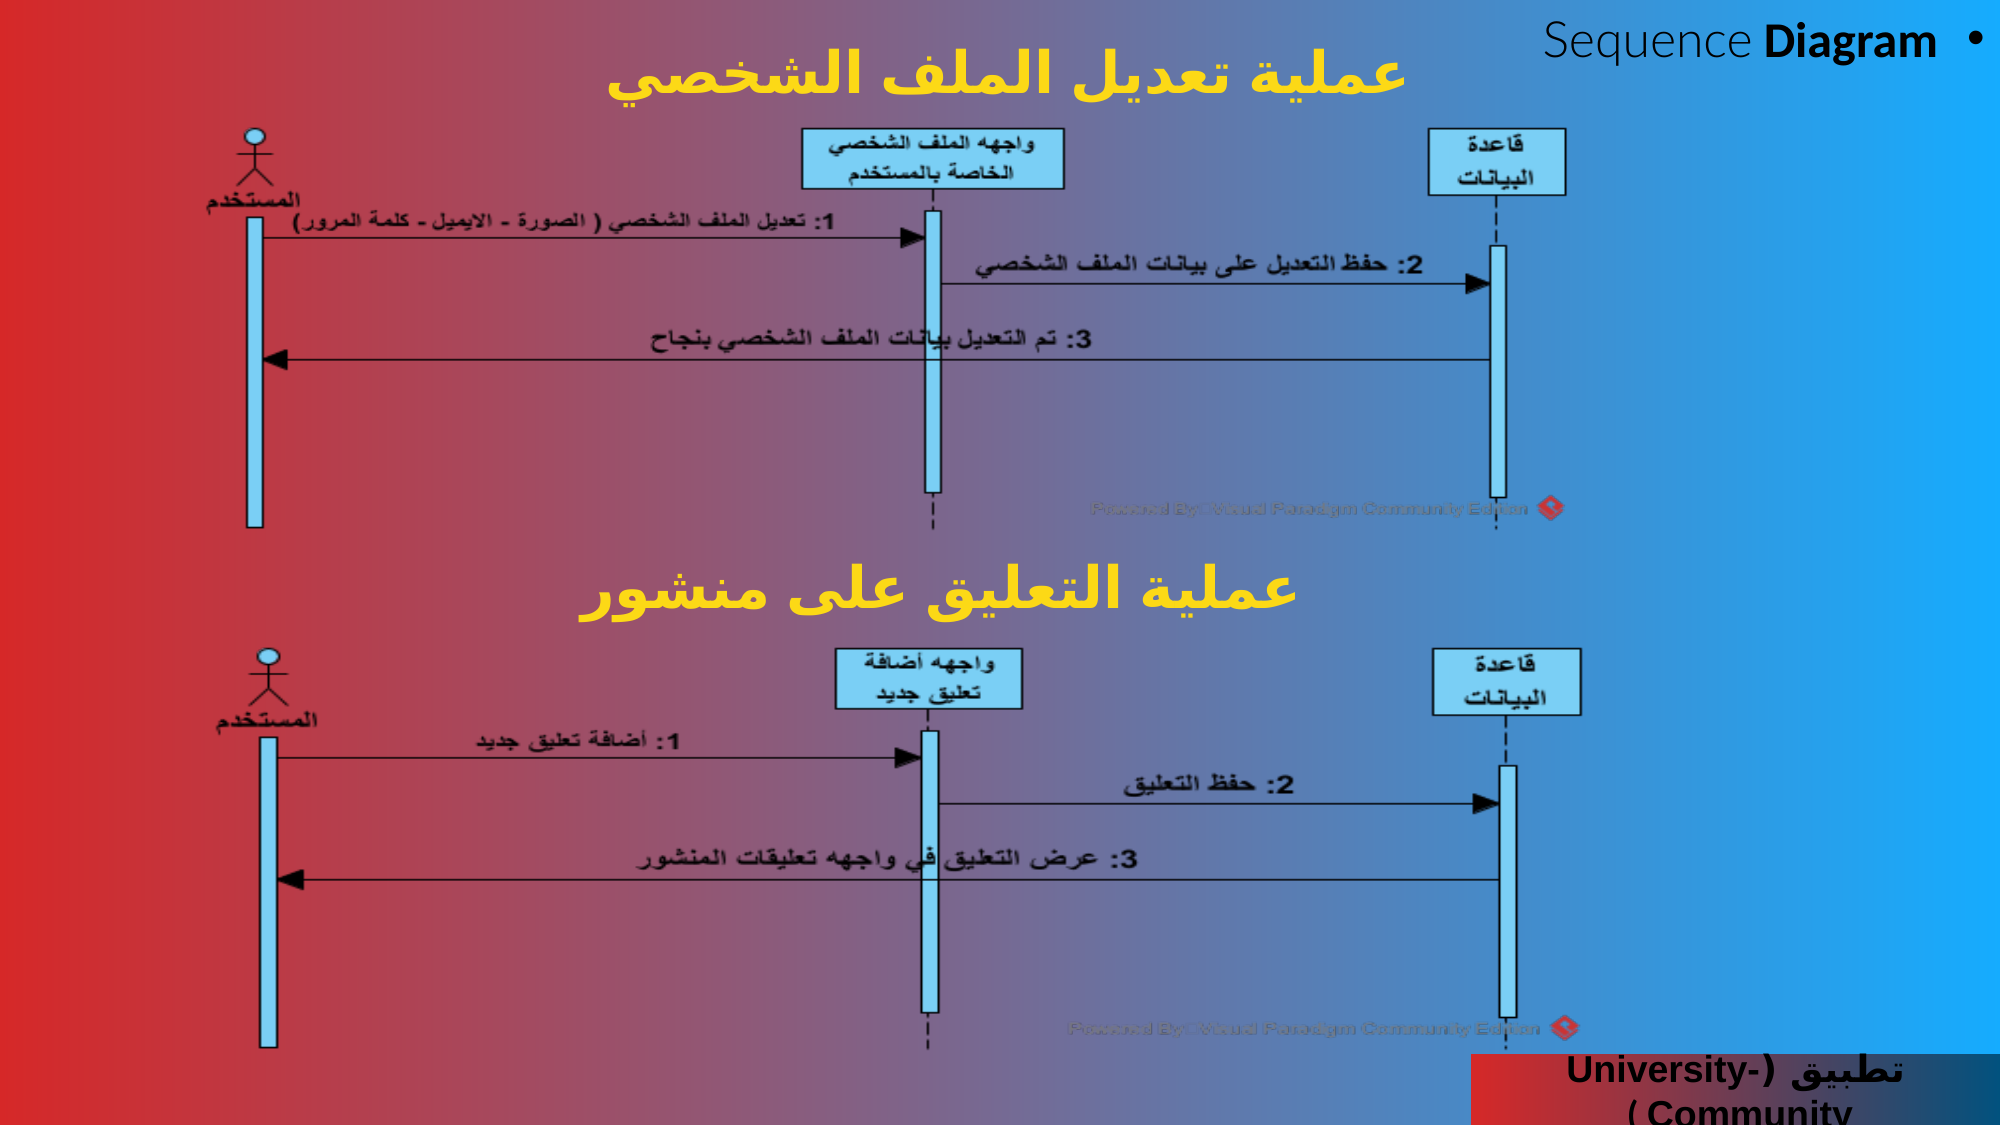

Sequence Diagram
عملية تعديل الملف الشخصي

عملية التعليق على منشور

تطبيق (University-Community )